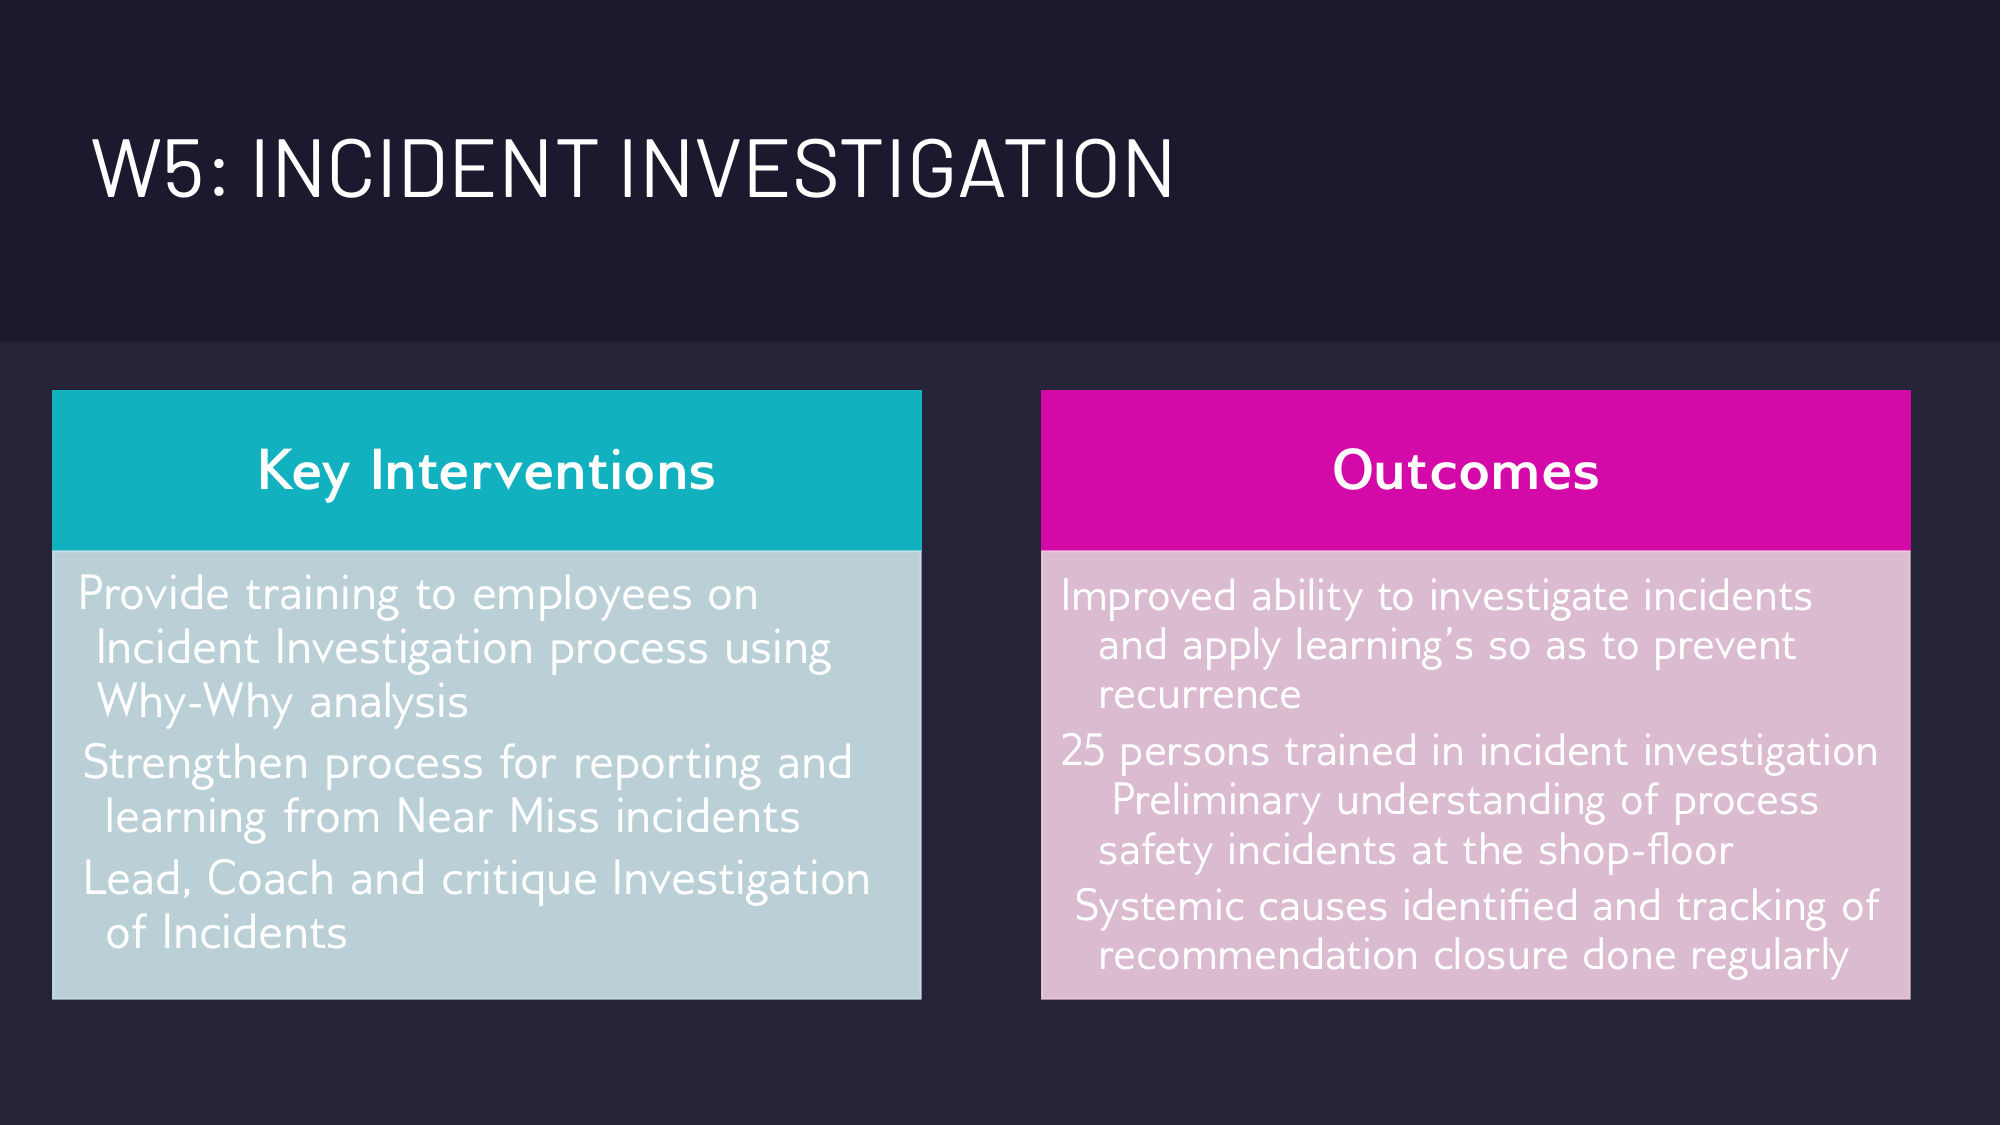

# W5: INCIDENT INVESTIGATION

Key Interventions
 Provide training to employees on Incident Investigation process using Why-Why analysis
 Strengthen process for reporting and learning from Near Miss incidents
 Lead, Coach and critique Investigation of Incidents
Outcomes
Improved ability to investigate incidents and apply learning’s so as to prevent recurrence
25 persons trained in incident investigation  Preliminary understanding of process safety incidents at the shop-floor
 Systemic causes identified and tracking of recommendation closure done regularly